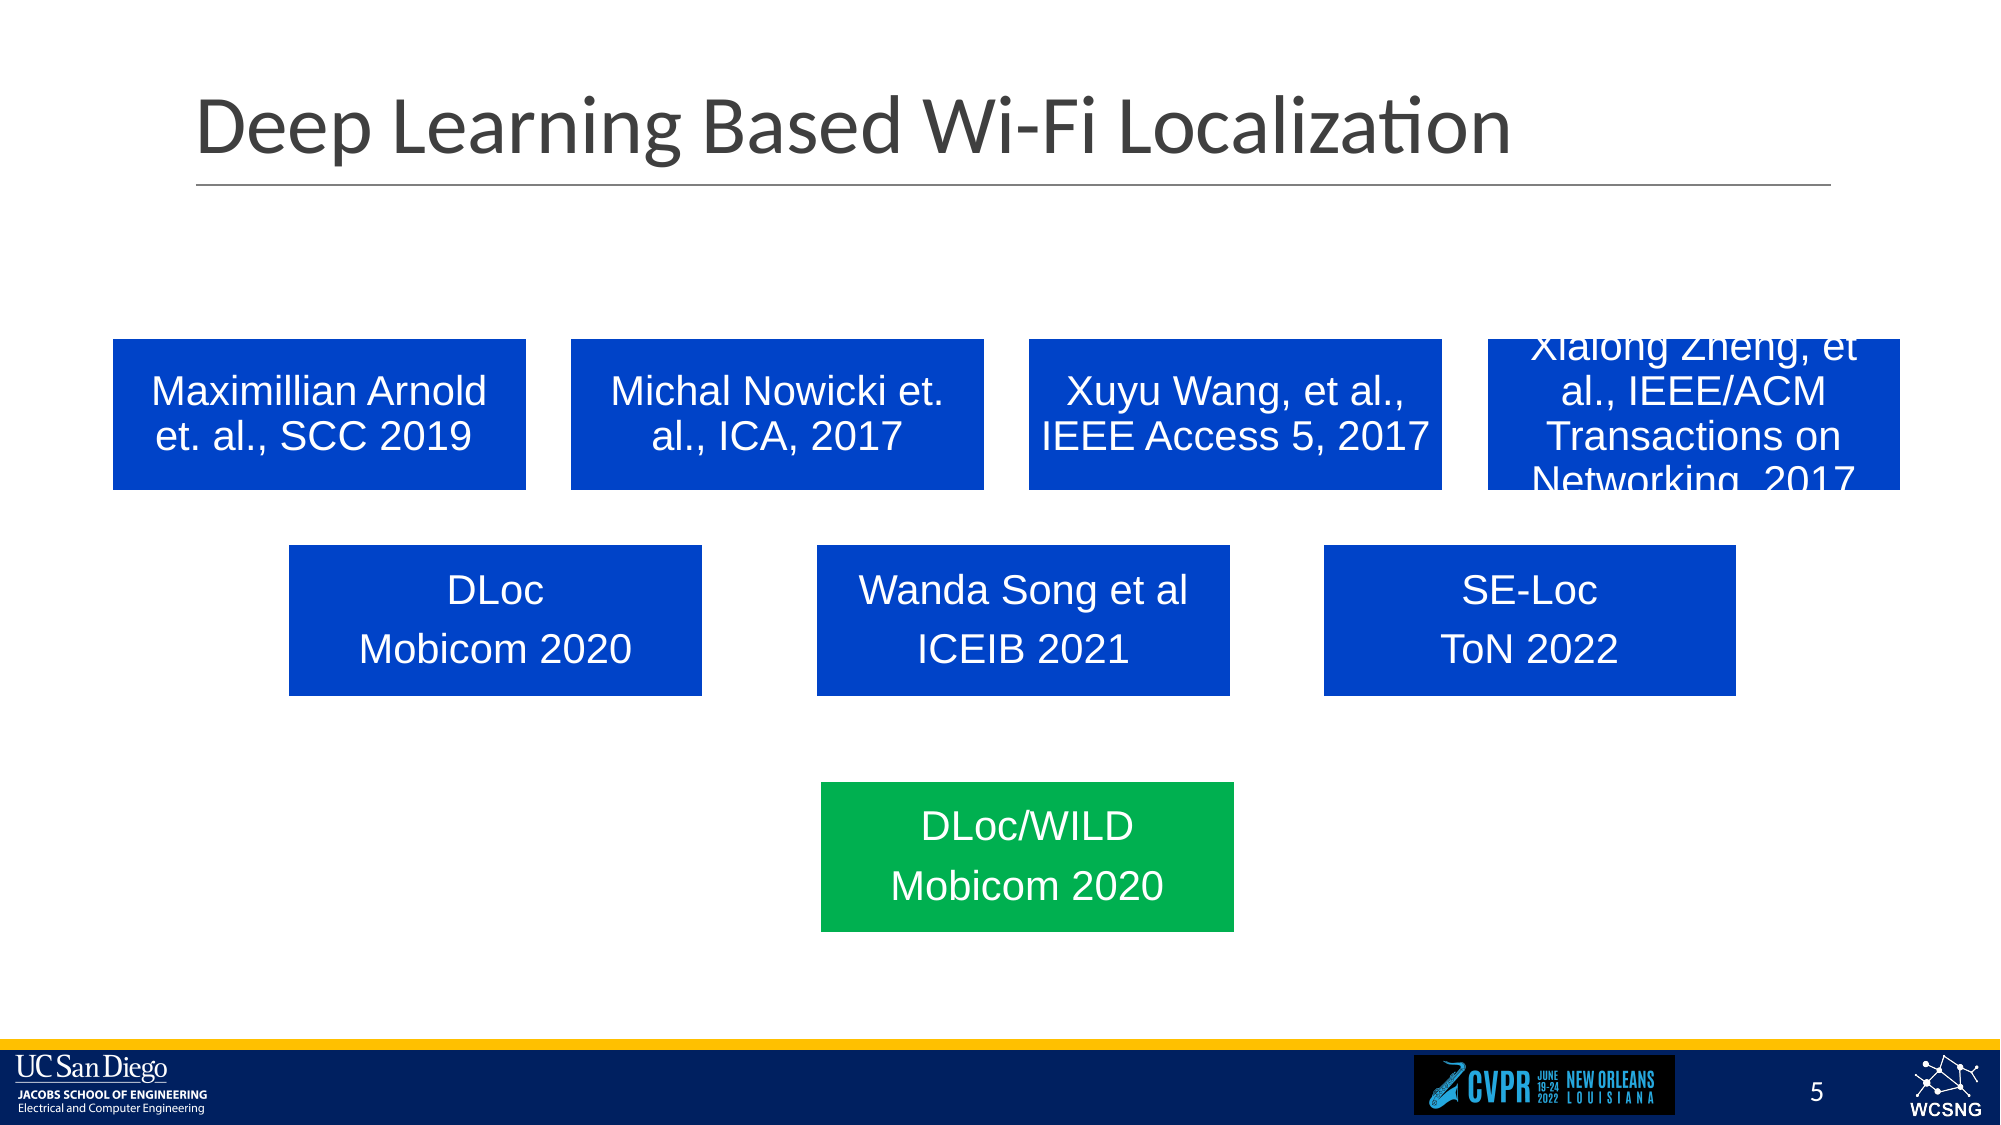

# Deep Learning Based Wi-Fi Localization
Michal Nowicki et. al., ICA, 2017
Xialong Zheng, et al., IEEE/ACM Transactions on Networking, 2017
Maximillian Arnold et. al., SCC 2019
Xuyu Wang, et al., IEEE Access 5, 2017
SE-Loc
ToN 2022
Wanda Song et al
ICEIB 2021
DLoc
Mobicom 2020
DLoc/WILD
Mobicom 2020
5